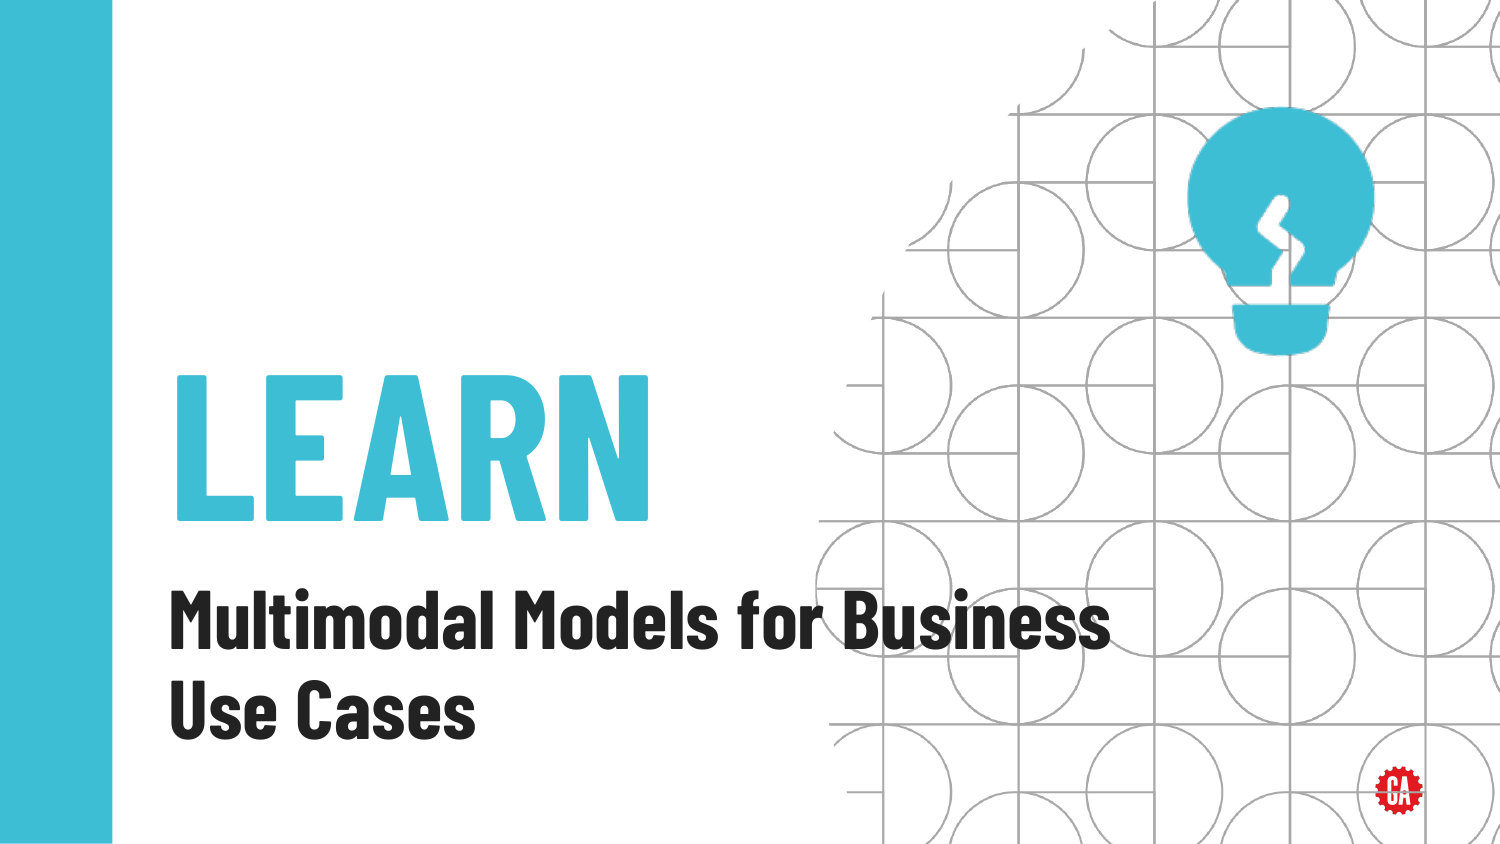

# Multimodal Models for Business Use Cases